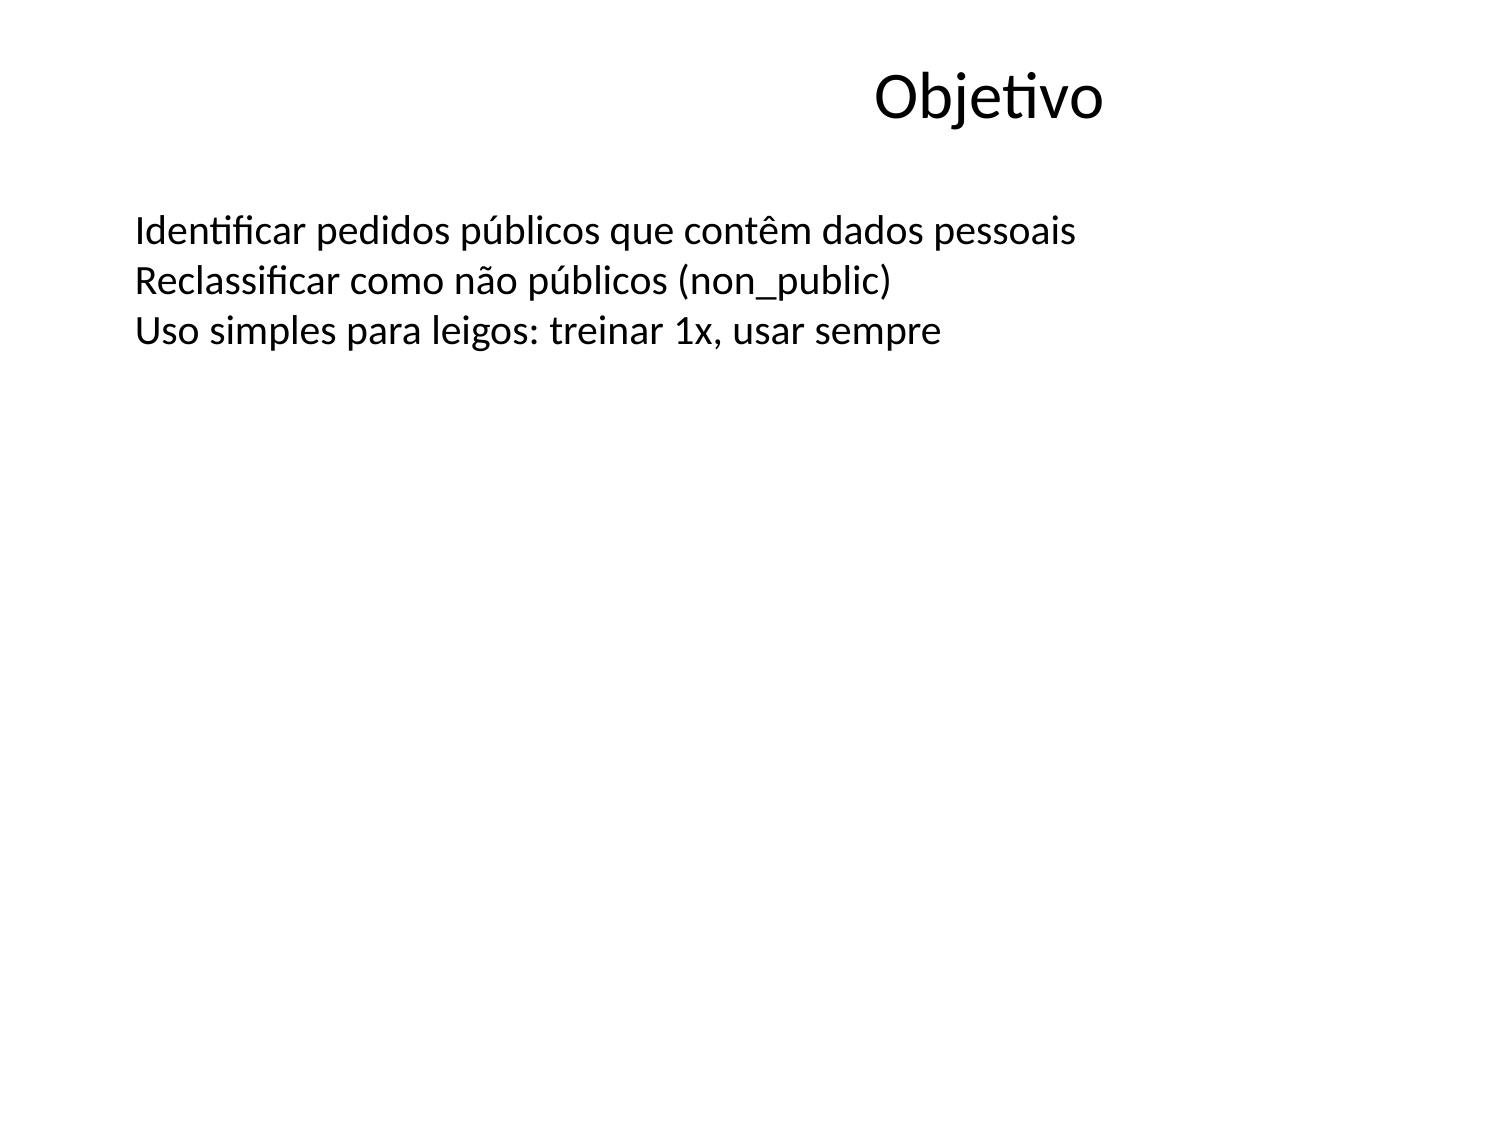

Objetivo
Identificar pedidos públicos que contêm dados pessoais
Reclassificar como não públicos (non_public)
Uso simples para leigos: treinar 1x, usar sempre